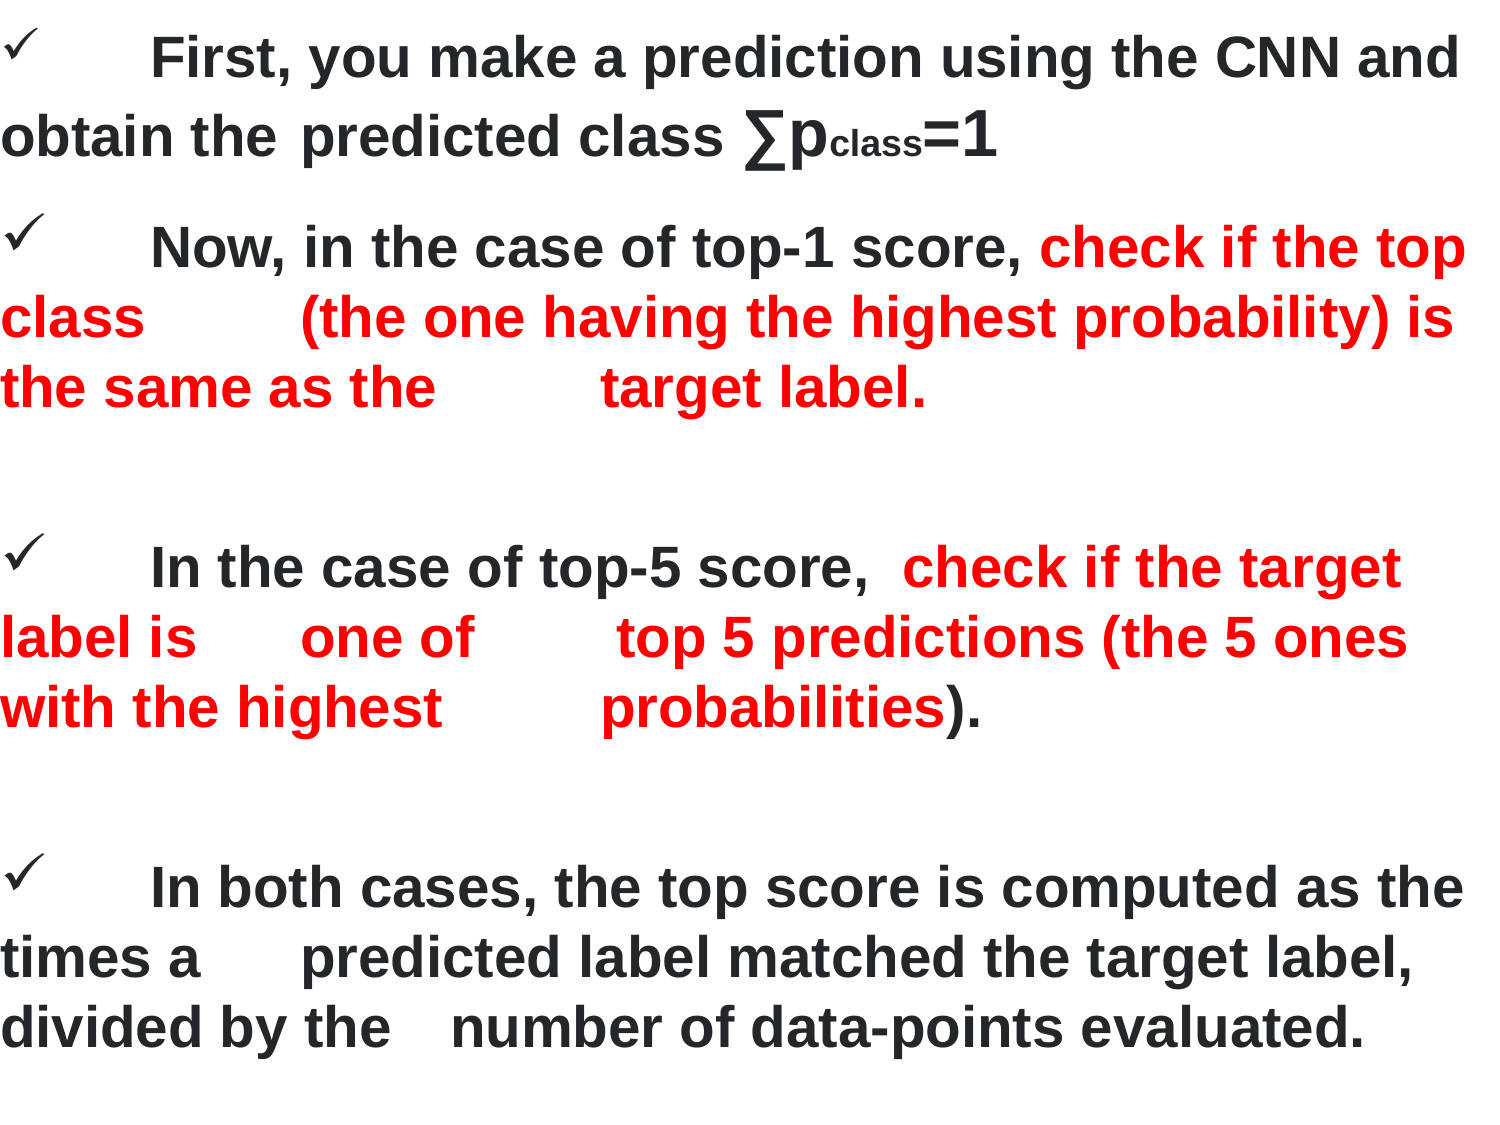

First, you make a prediction using the CNN and obtain the 	predicted class ∑pclass=1

	Now, in the case of top-1 score, check if the top class 	(the one having the highest probability) is the same as the 	target label.

	In the case of top-5 score,  check if the target label is 	one of 	 top 5 predictions (the 5 ones with the highest 	probabilities).

	In both cases, the top score is computed as the times a 	predicted label matched the target label, divided by the 	number of data-points evaluated.